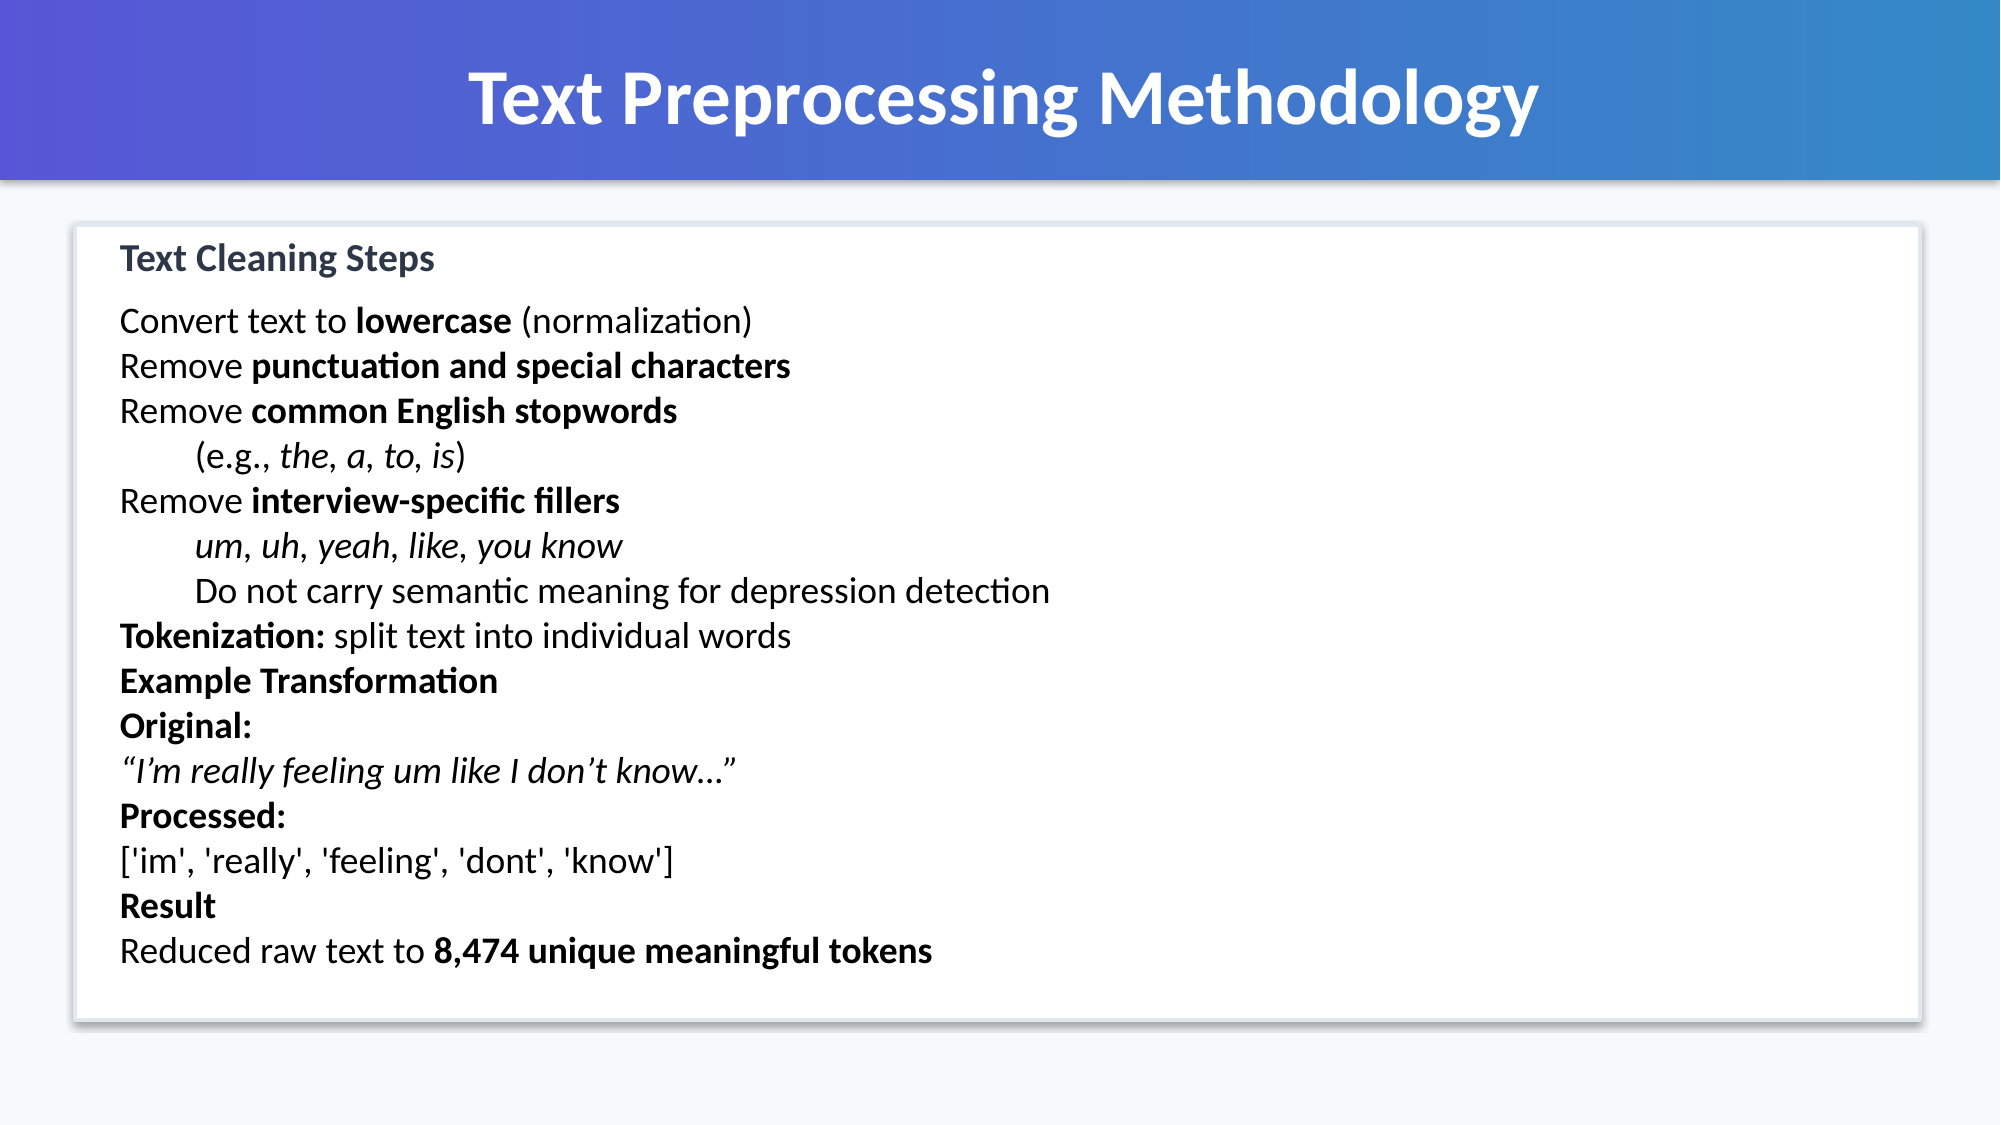

Text Preprocessing Methodology

Text Cleaning Steps
Convert text to lowercase (normalization)
Remove punctuation and special characters
Remove common English stopwords
(e.g., the, a, to, is)
Remove interview-specific fillers
um, uh, yeah, like, you know
Do not carry semantic meaning for depression detection
Tokenization: split text into individual words
Example Transformation
Original:
“I’m really feeling um like I don’t know…”
Processed:
['im', 'really', 'feeling', 'dont', 'know']
Result
Reduced raw text to 8,474 unique meaningful tokens